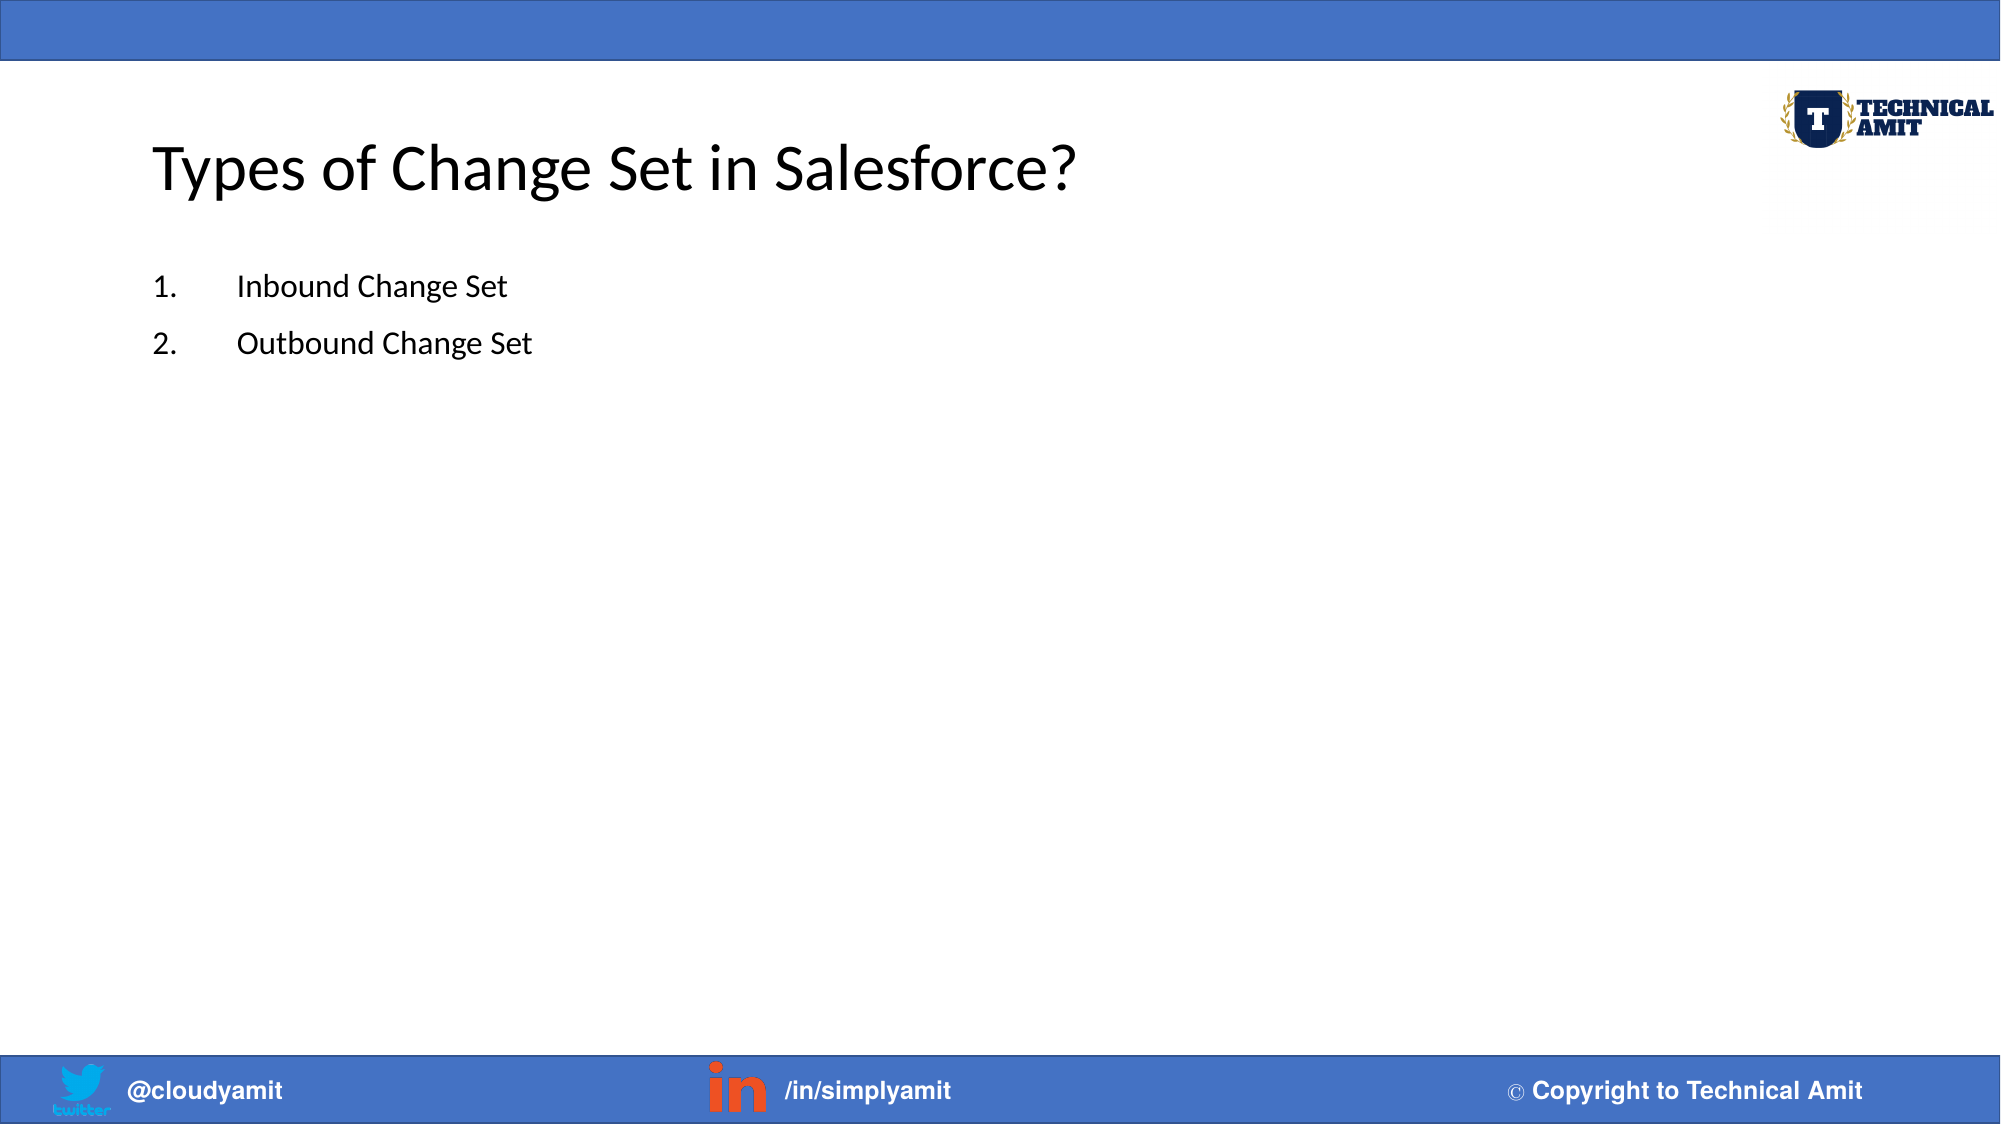

# Types of Change Set in Salesforce?
Inbound Change Set
Outbound Change Set